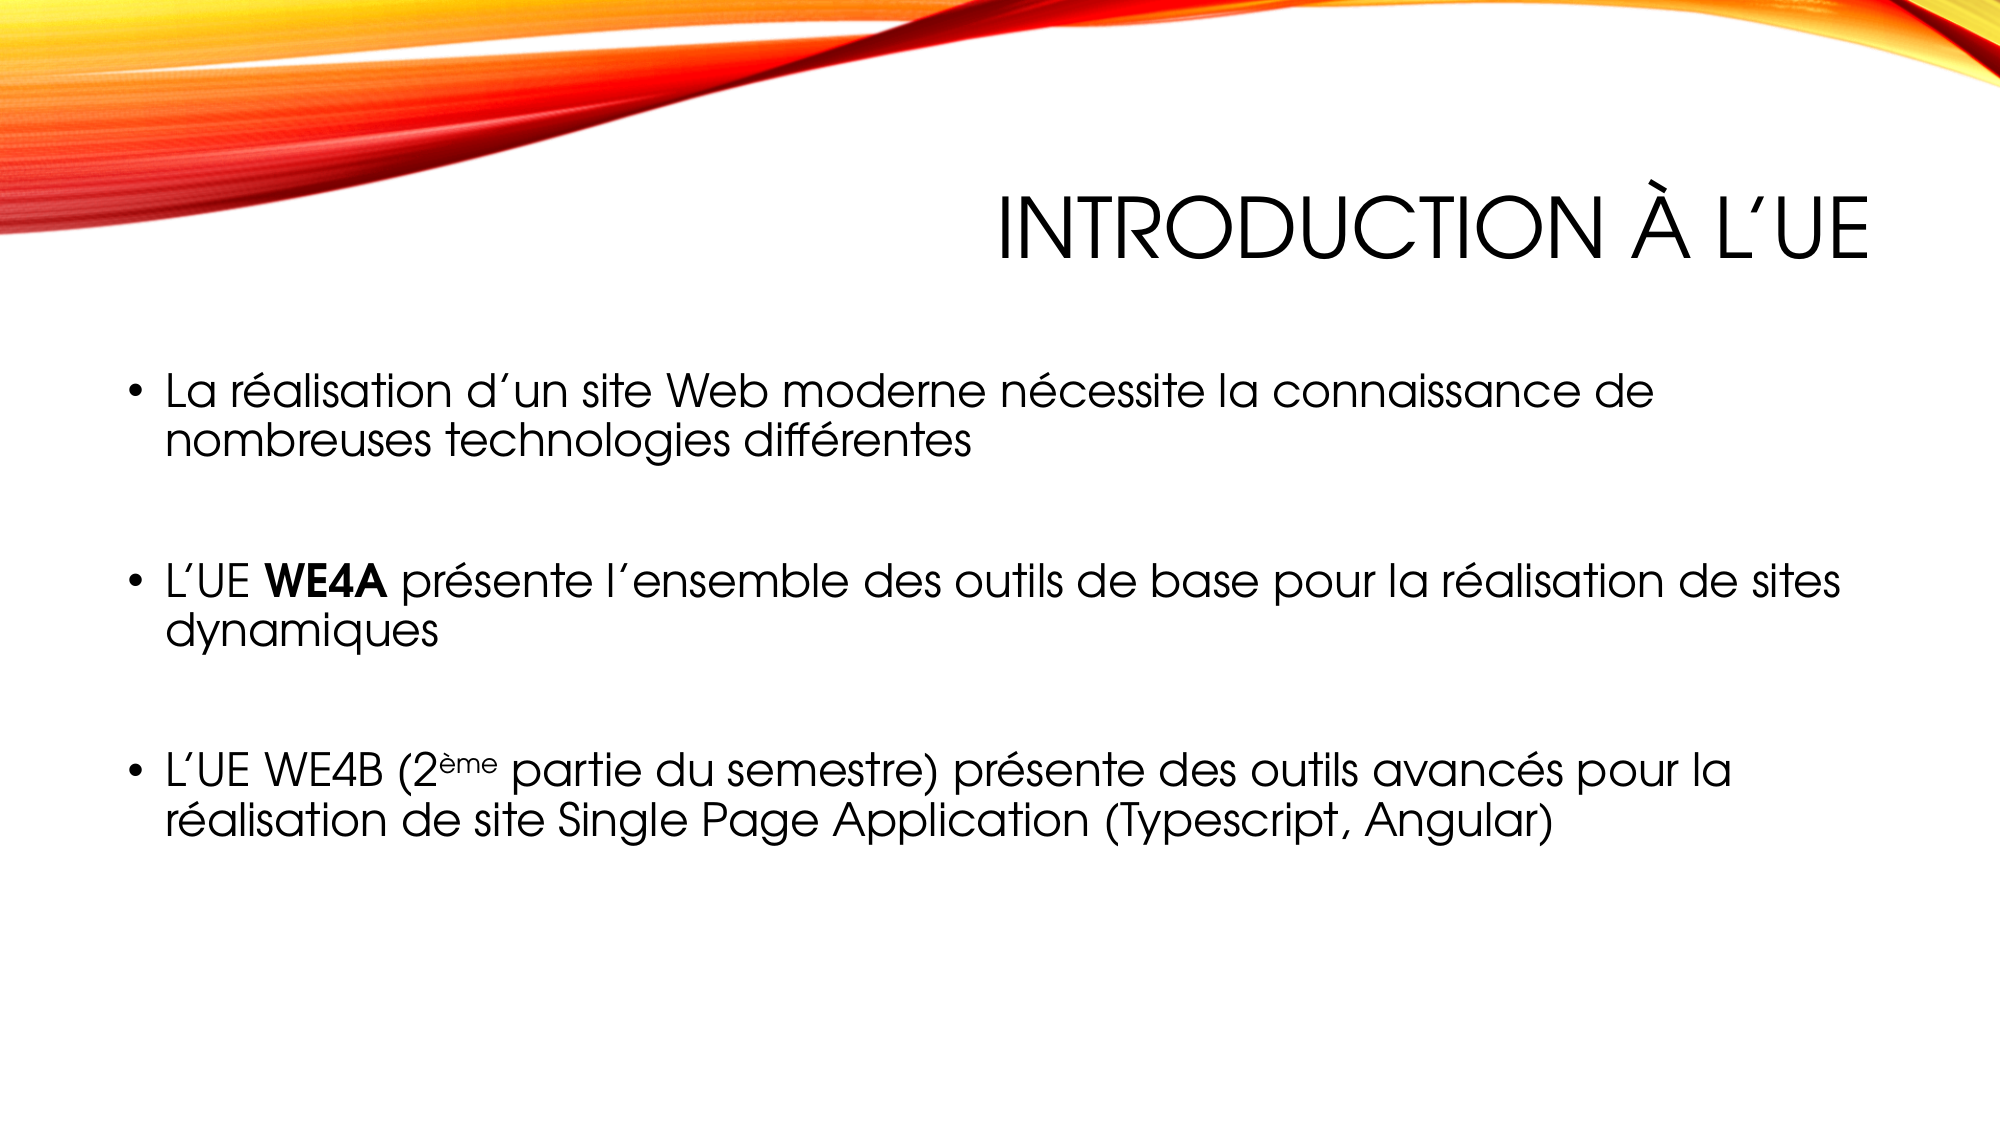

# Introduction à l’UE
La réalisation d’un site Web moderne nécessite la connaissance de nombreuses technologies différentes

L’UE WE4A présente l’ensemble des outils de base pour la réalisation de sites dynamiques

L’UE WE4B (2ème partie du semestre) présente des outils avancés pour la réalisation de site Single Page Application (Typescript, Angular)